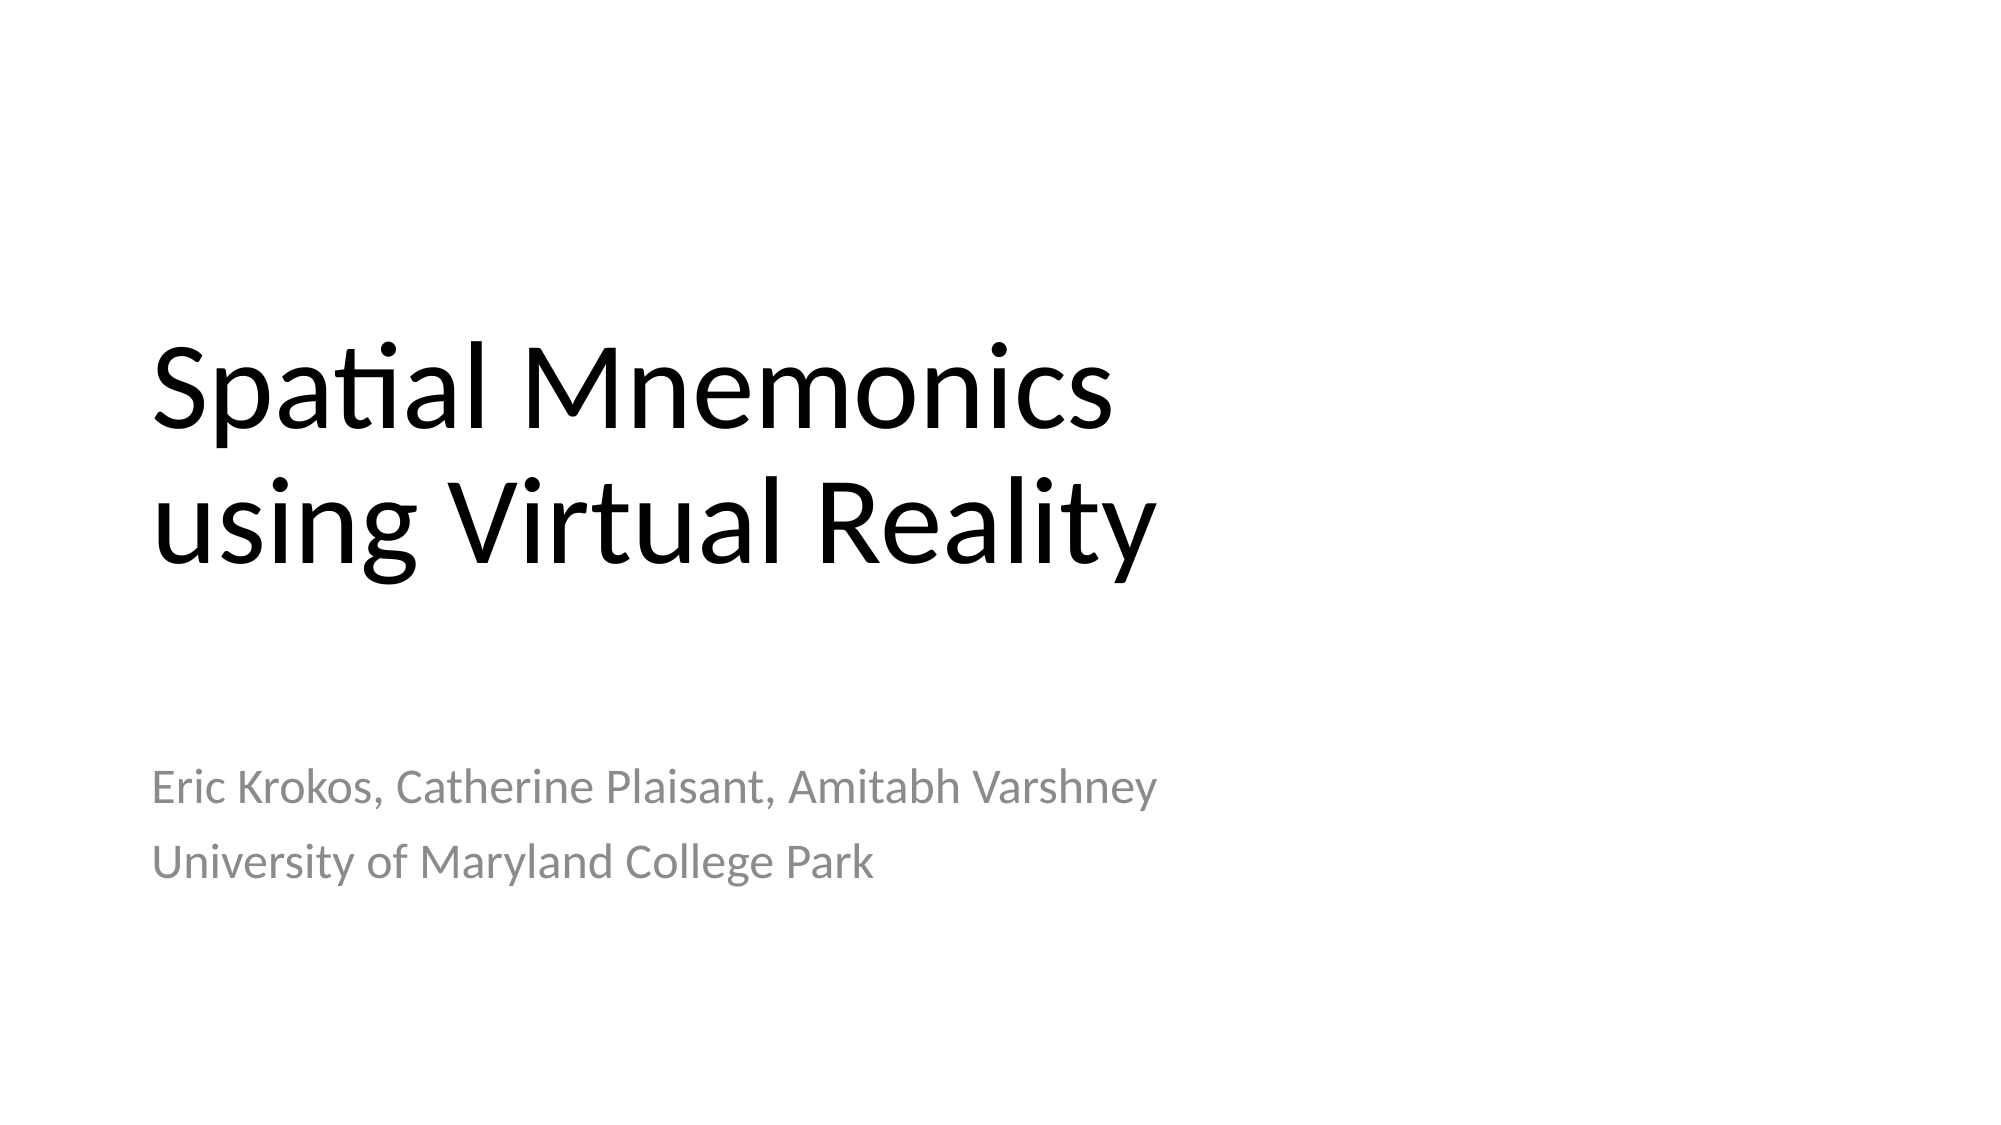

# Spatial Mnemonics using Virtual Reality
Eric Krokos, Catherine Plaisant, Amitabh Varshney
University of Maryland College Park